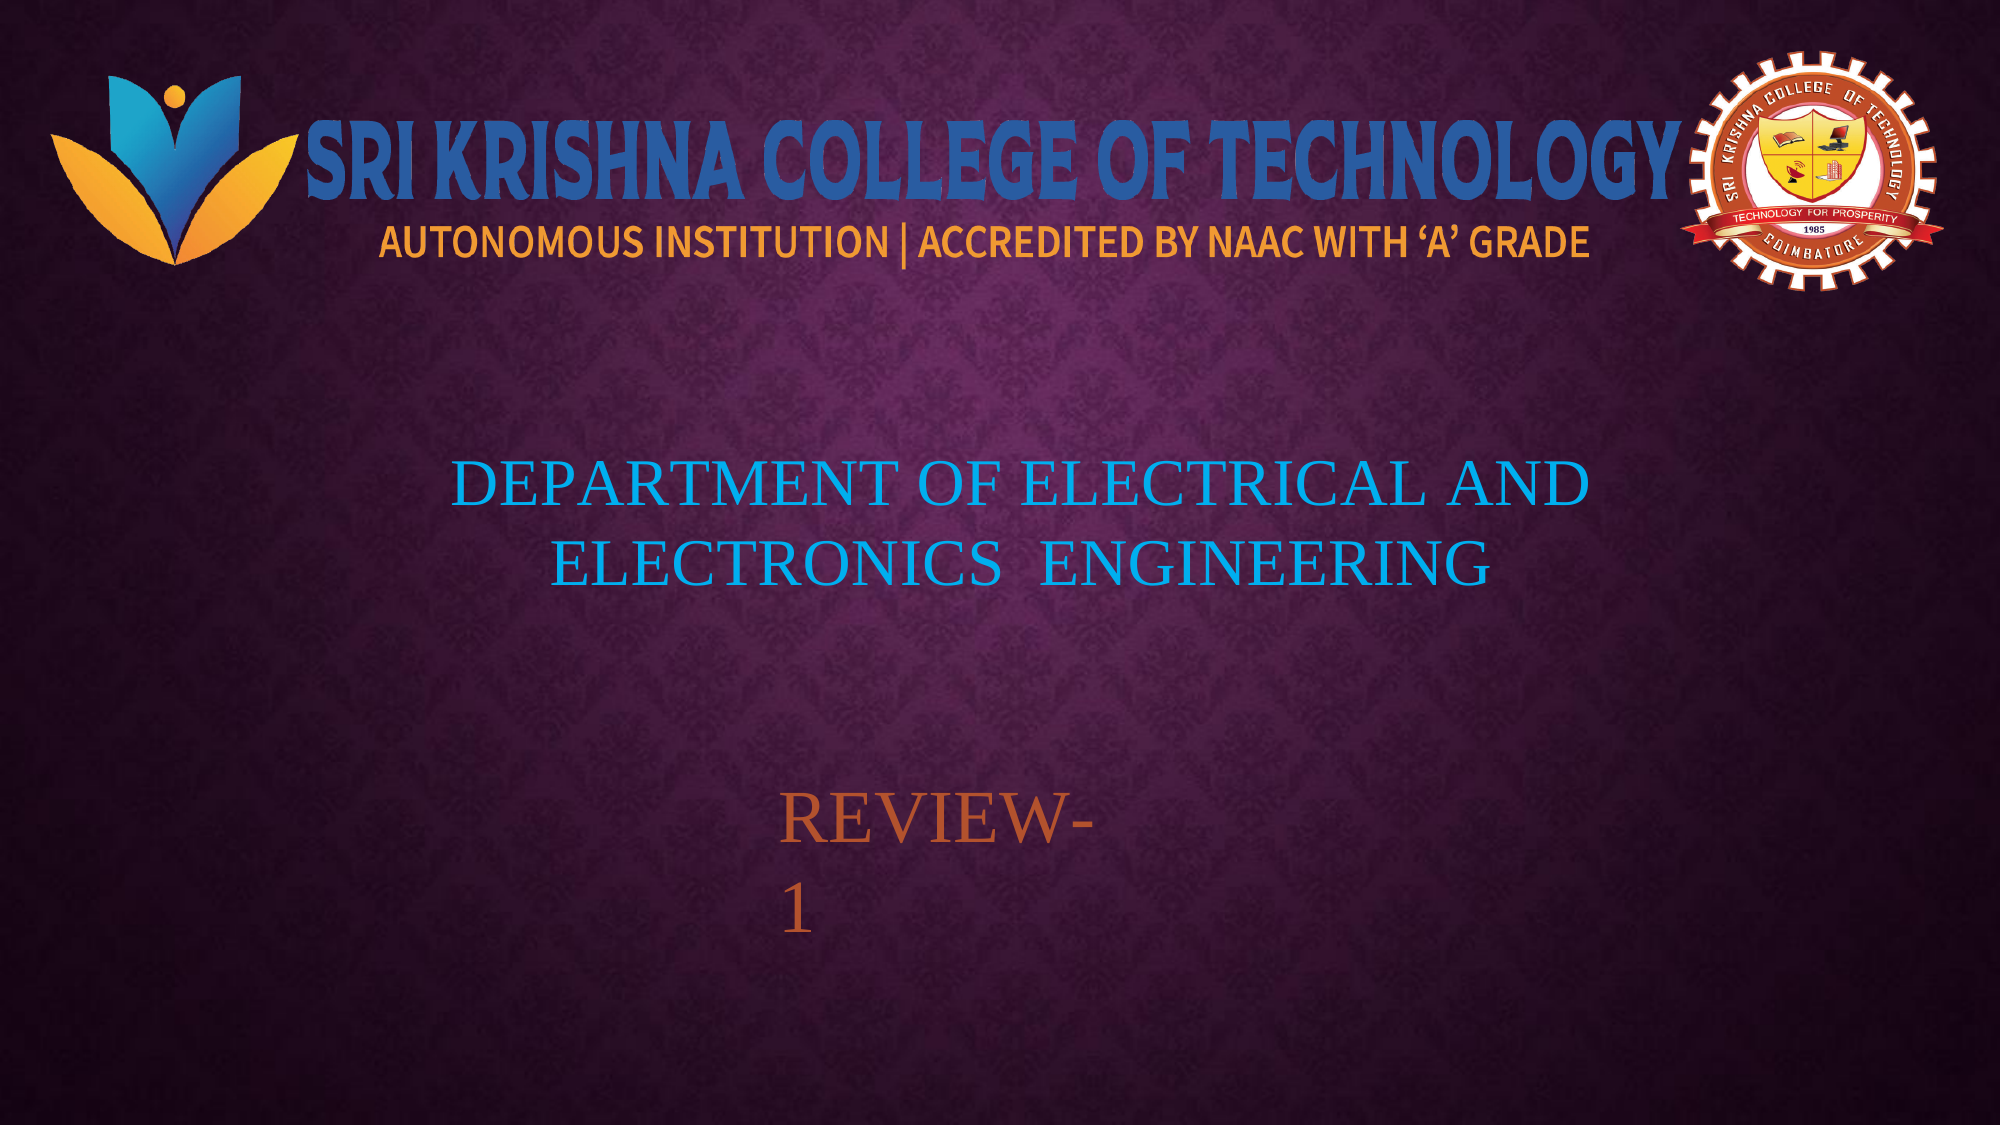

# DEPARTMENT OF ELECTRICAL AND ELECTRONICS  ENGINEERING
REVIEW-1